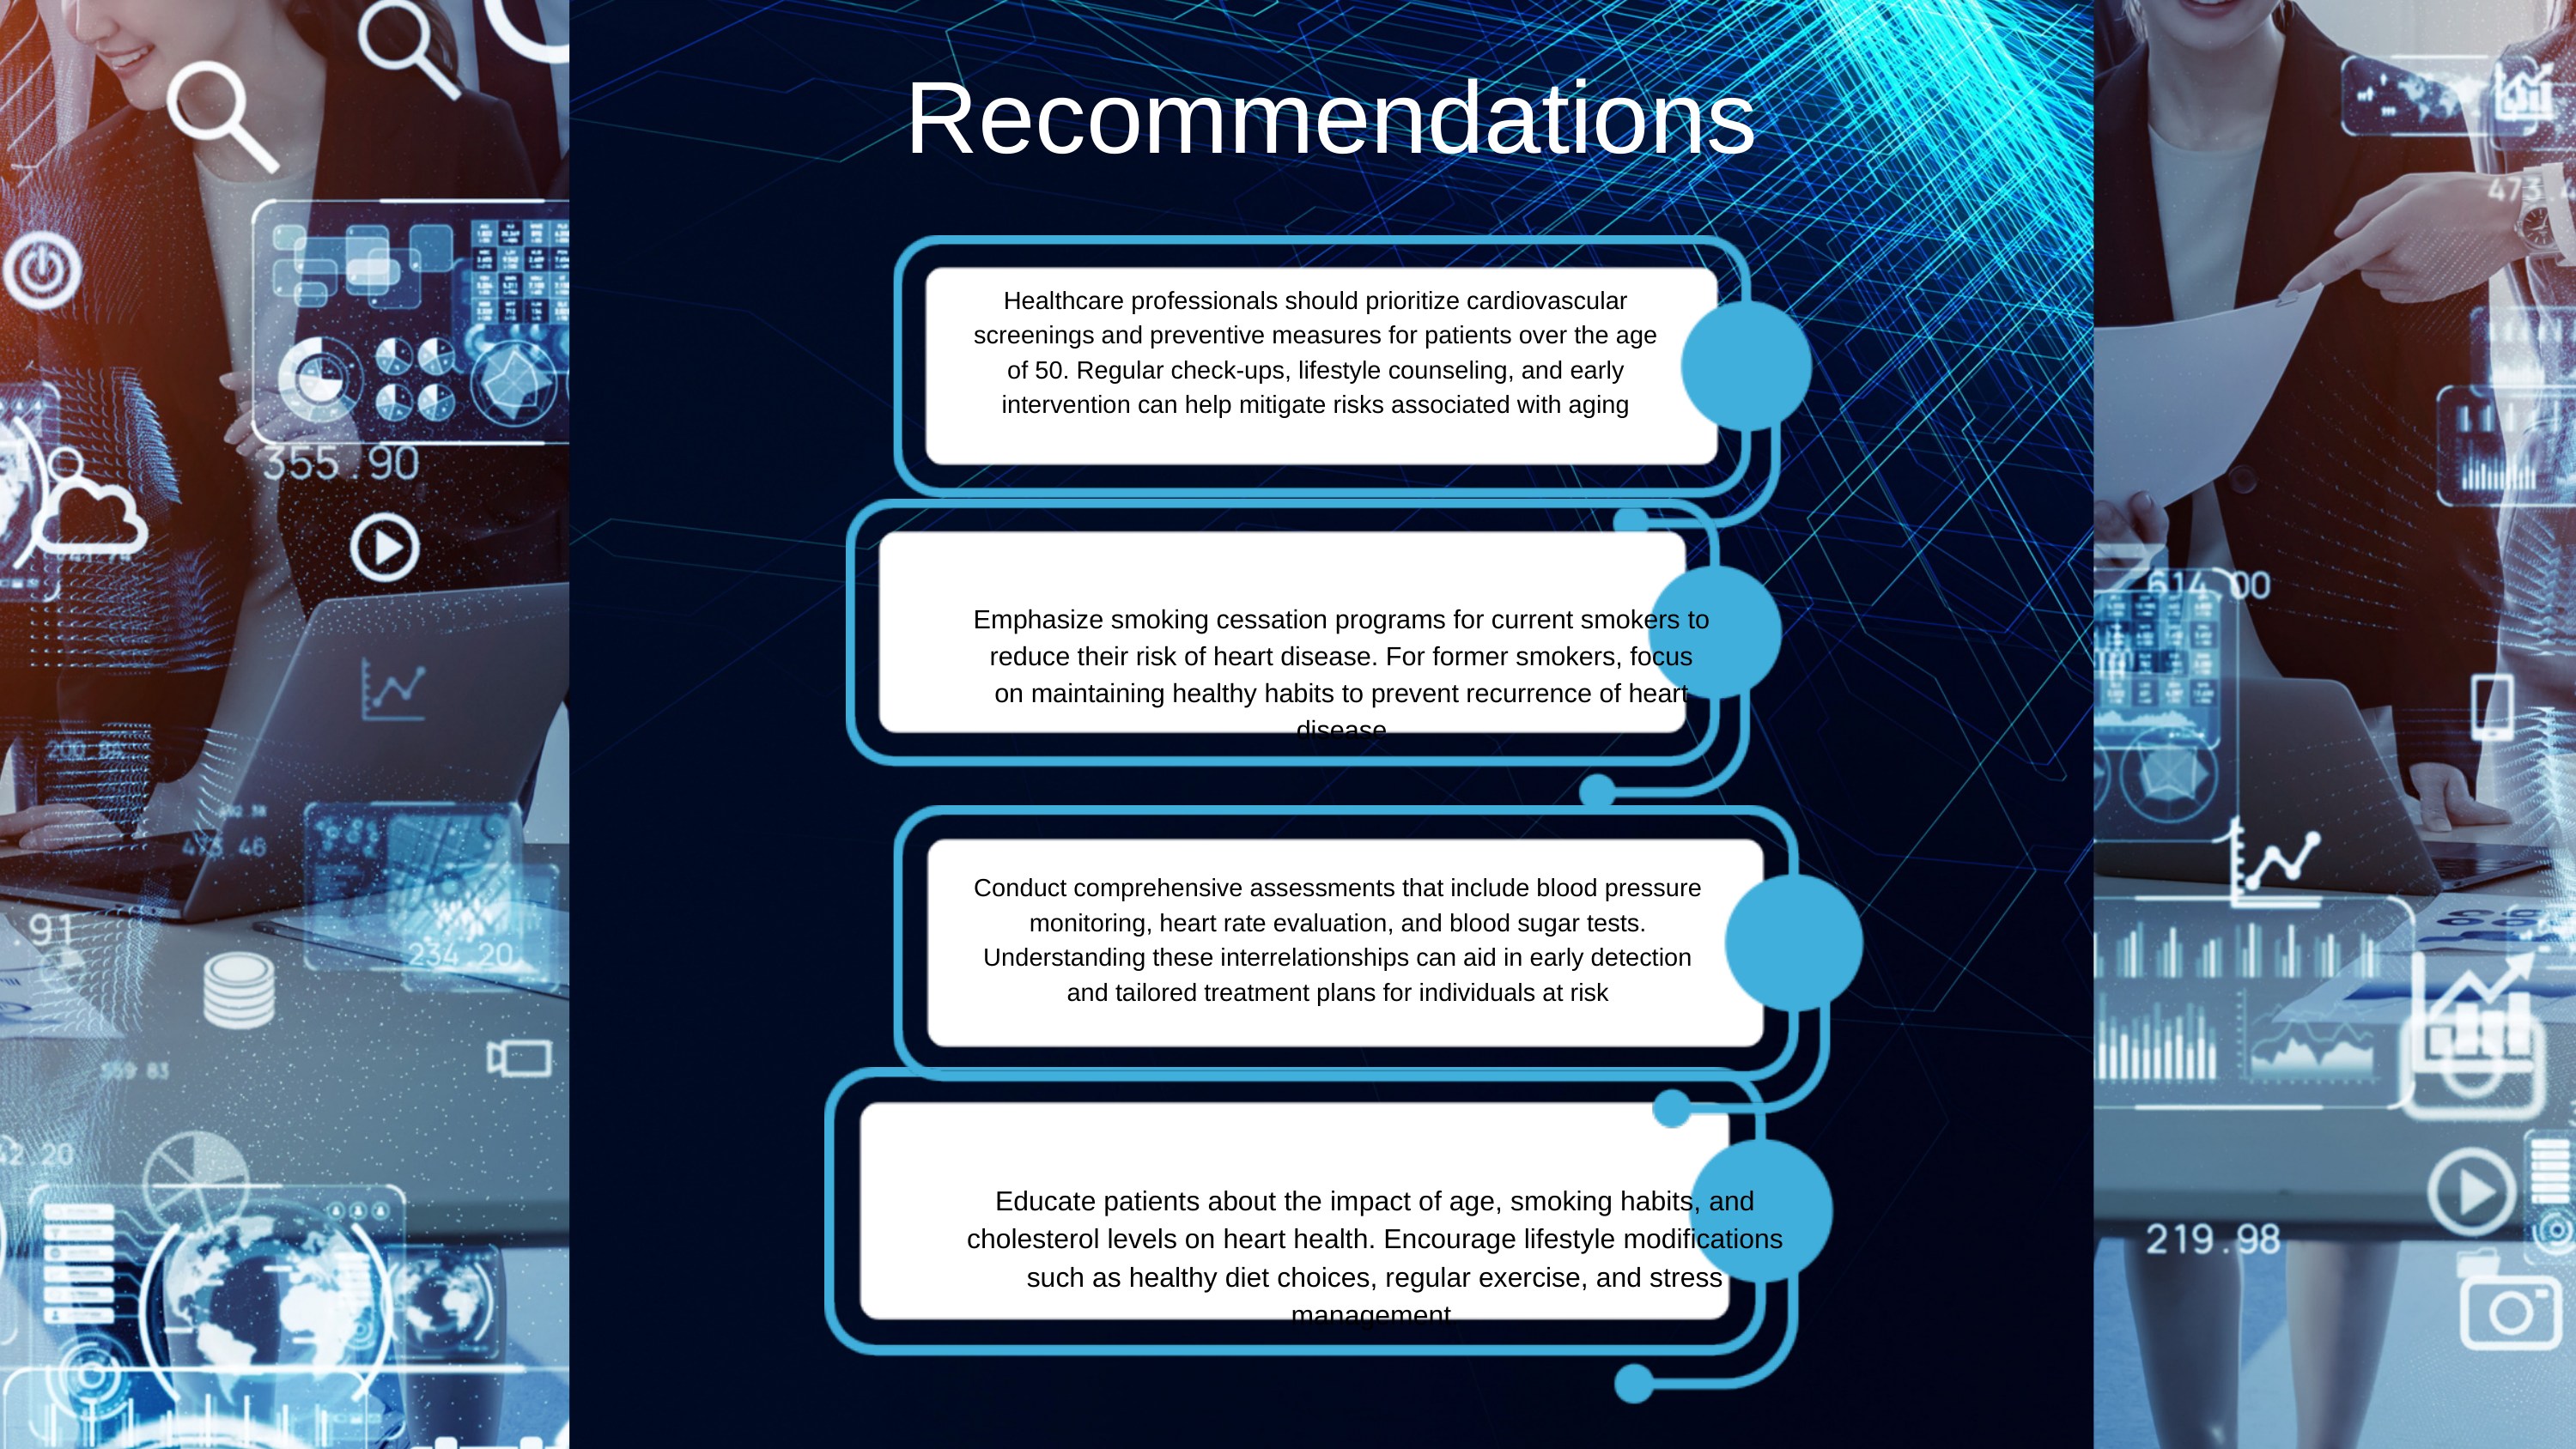

Recommendations

Healthcare professionals should prioritize cardiovascular screenings and preventive measures for patients over the age of 50. Regular check-ups, lifestyle counseling, and early intervention can help mitigate risks associated with aging

Emphasize smoking cessation programs for current smokers to reduce their risk of heart disease. For former smokers, focus on maintaining healthy habits to prevent recurrence of heart disease

Conduct comprehensive assessments that include blood pressure monitoring, heart rate evaluation, and blood sugar tests. Understanding these interrelationships can aid in early detection and tailored treatment plans for individuals at risk

Educate patients about the impact of age, smoking habits, and cholesterol levels on heart health. Encourage lifestyle modifications such as healthy diet choices, regular exercise, and stress management.